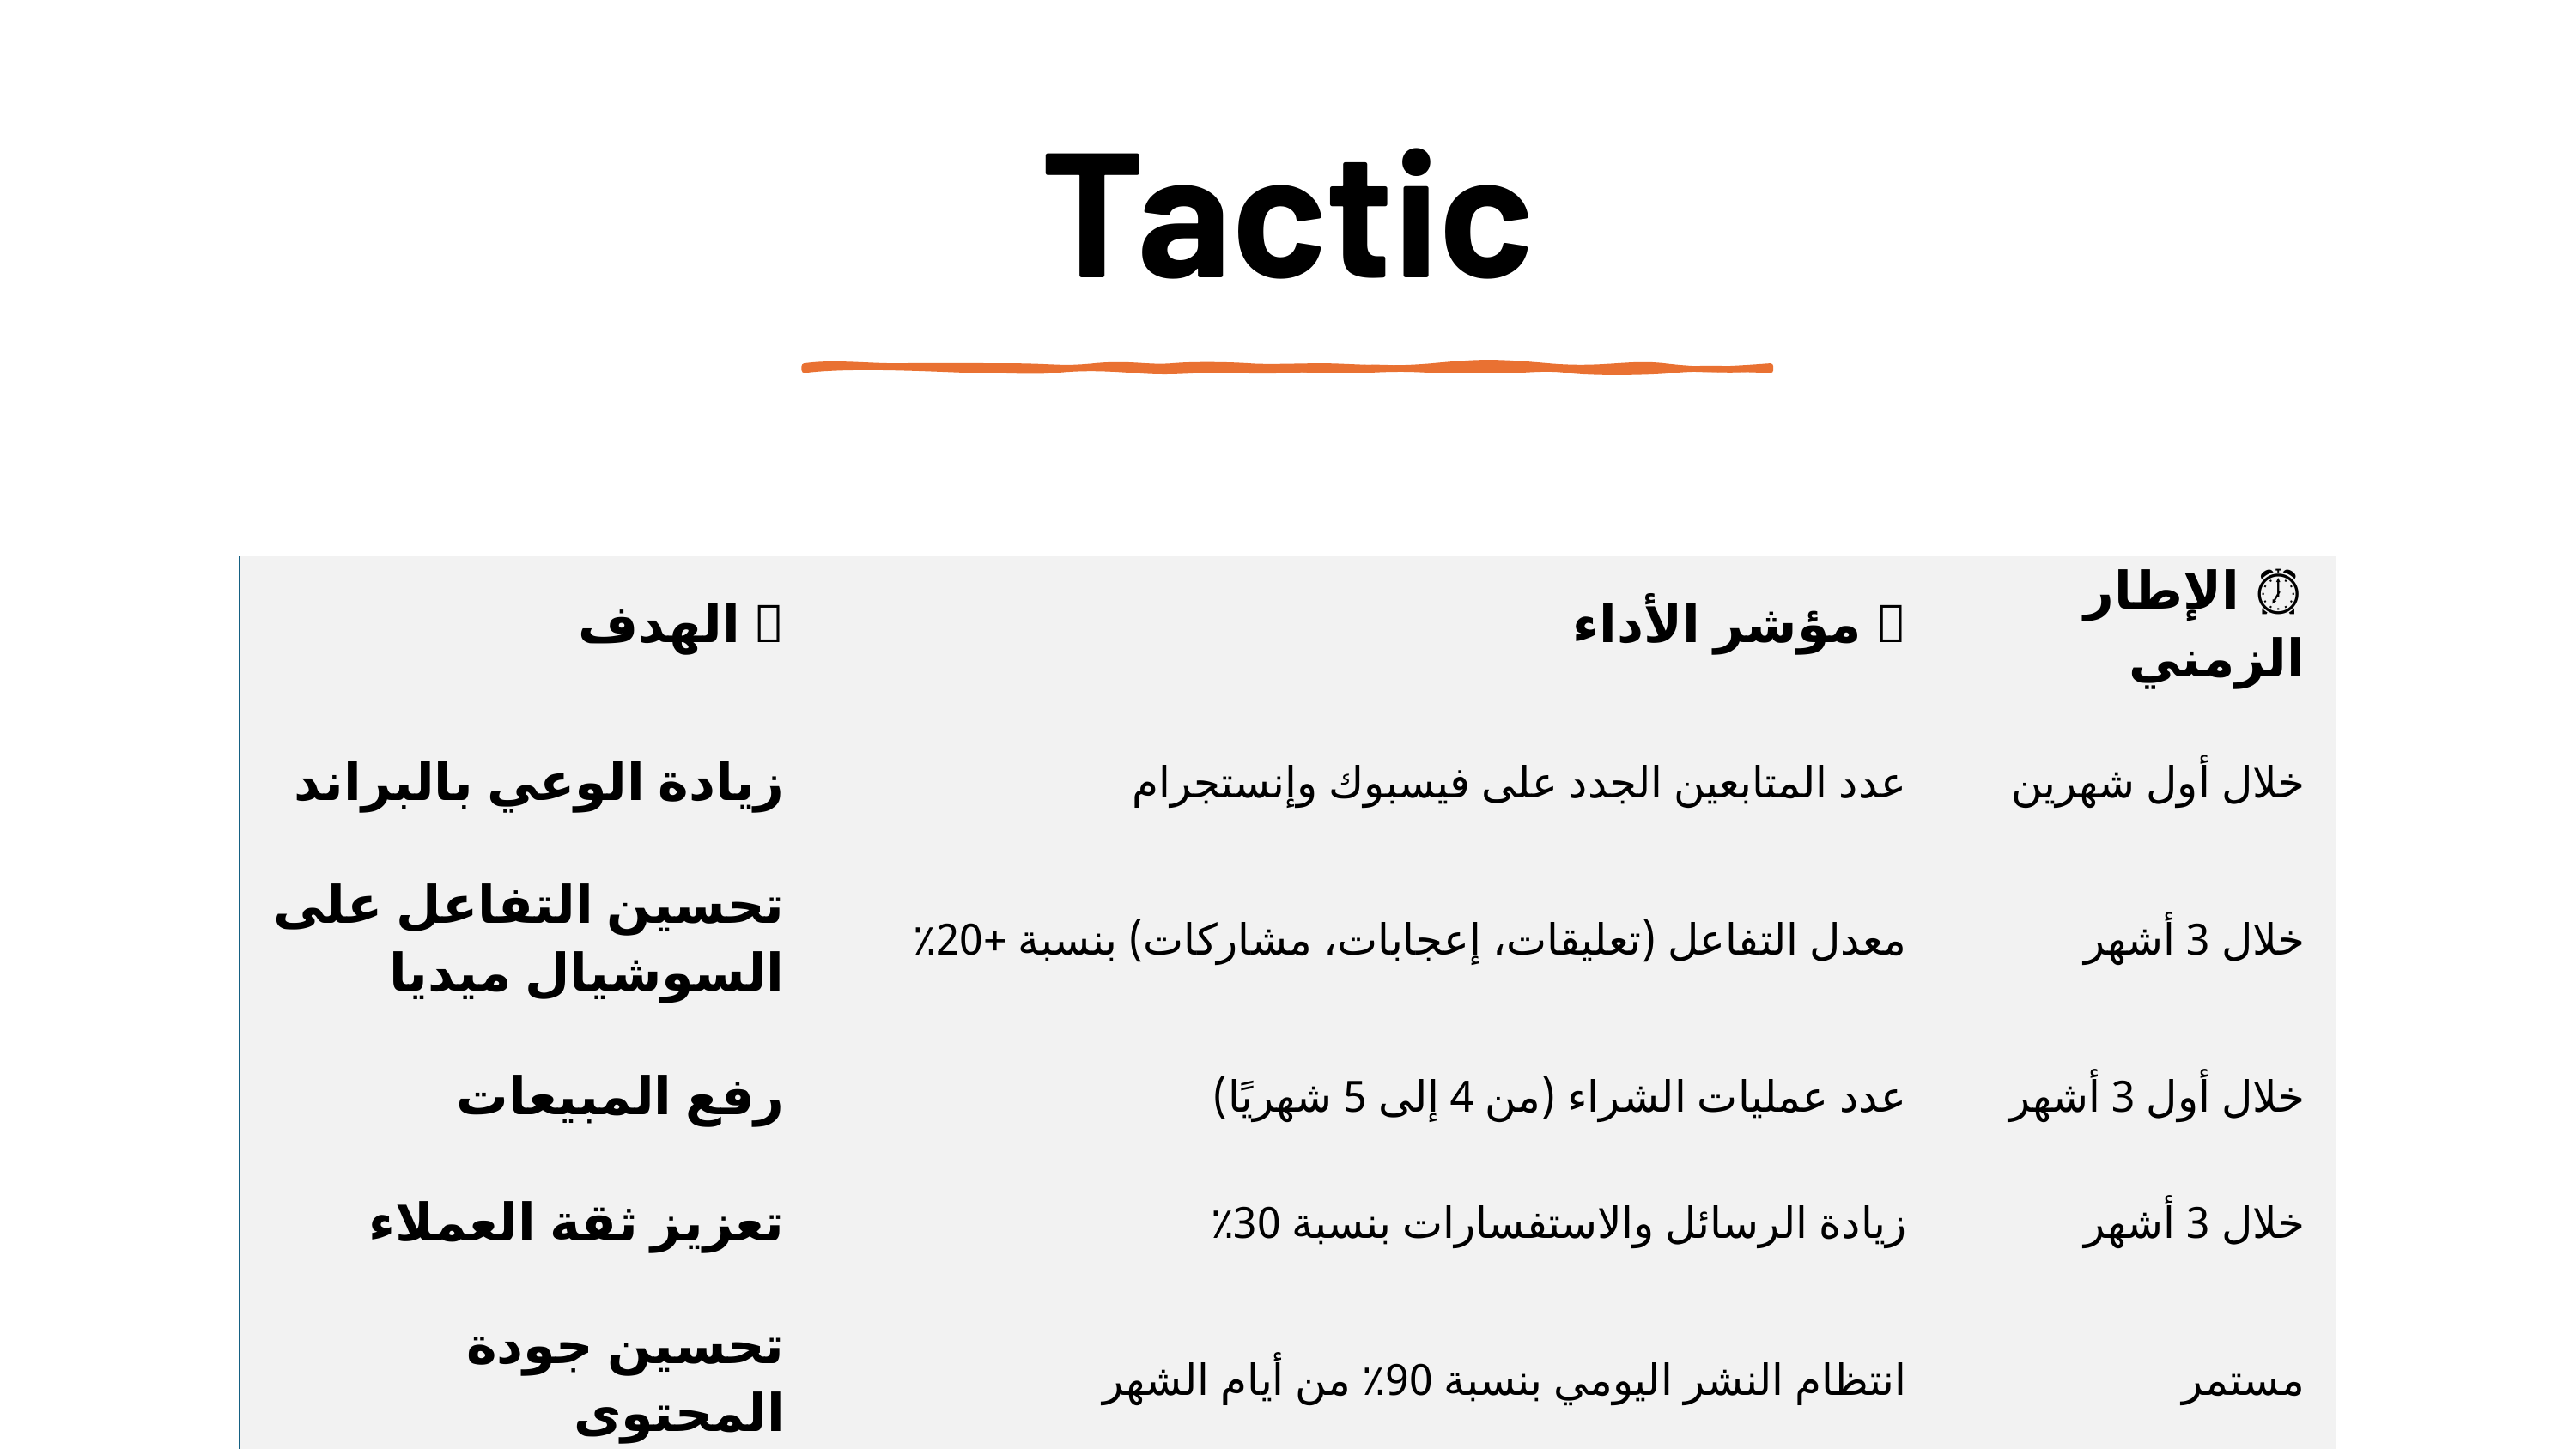

# Tactic

| 🎯 الهدف | 📈 مؤشر الأداء | ⏰ الإطار الزمني |
| --- | --- | --- |
| زيادة الوعي بالبراند | عدد المتابعين الجدد على فيسبوك وإنستجرام | خلال أول شهرين |
| تحسين التفاعل على السوشيال ميديا | معدل التفاعل (تعليقات، إعجابات، مشاركات) بنسبة +20٪ | خلال 3 أشهر |
| رفع المبيعات | عدد عمليات الشراء (من 4 إلى 5 شهريًا) | خلال أول 3 أشهر |
| تعزيز ثقة العملاء | زيادة الرسائل والاستفسارات بنسبة 30٪ | خلال 3 أشهر |
| تحسين جودة المحتوى | انتظام النشر اليومي بنسبة 90٪ من أيام الشهر | مستمر |